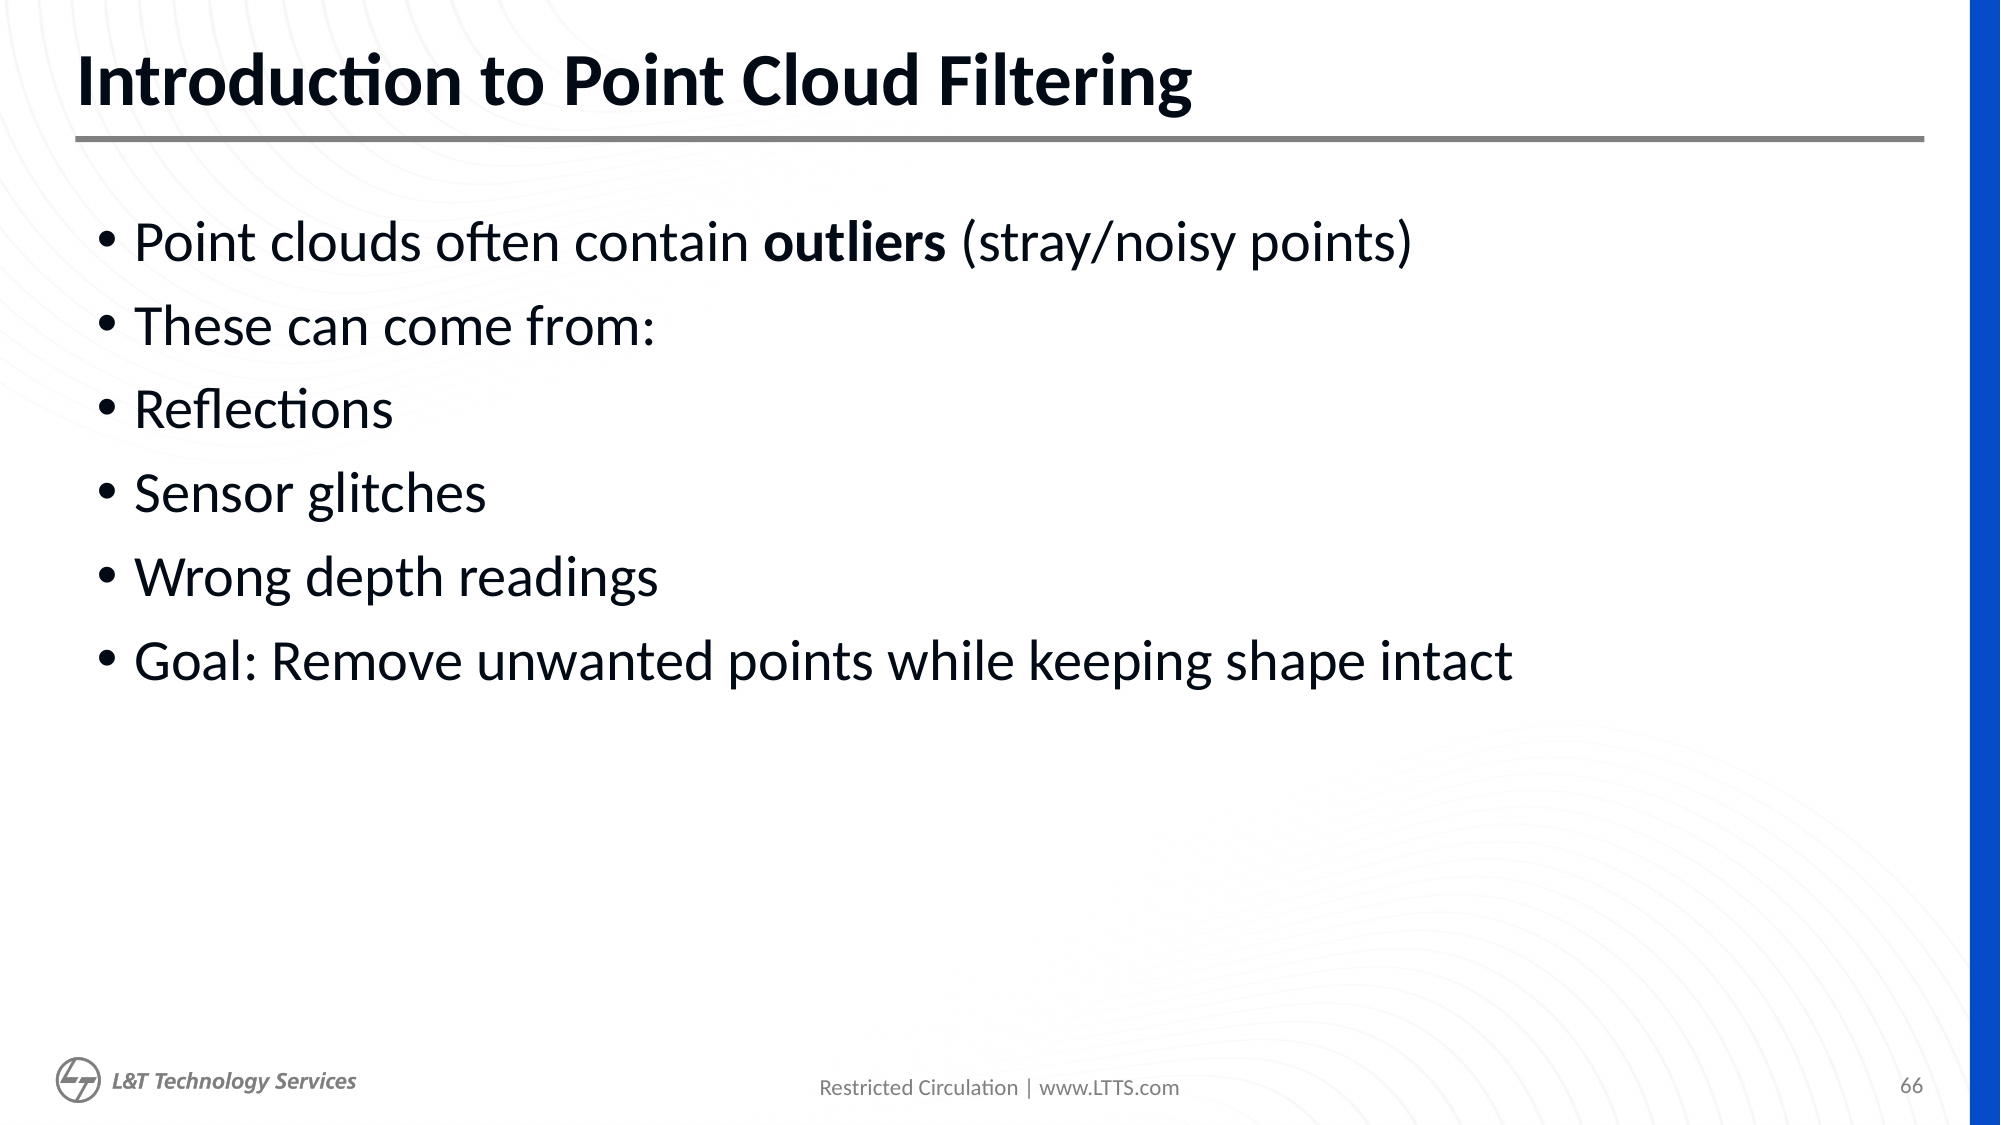

# Introduction to Point Cloud Filtering
Point clouds often contain outliers (stray/noisy points)
These can come from:
Reflections
Sensor glitches
Wrong depth readings
Goal: Remove unwanted points while keeping shape intact